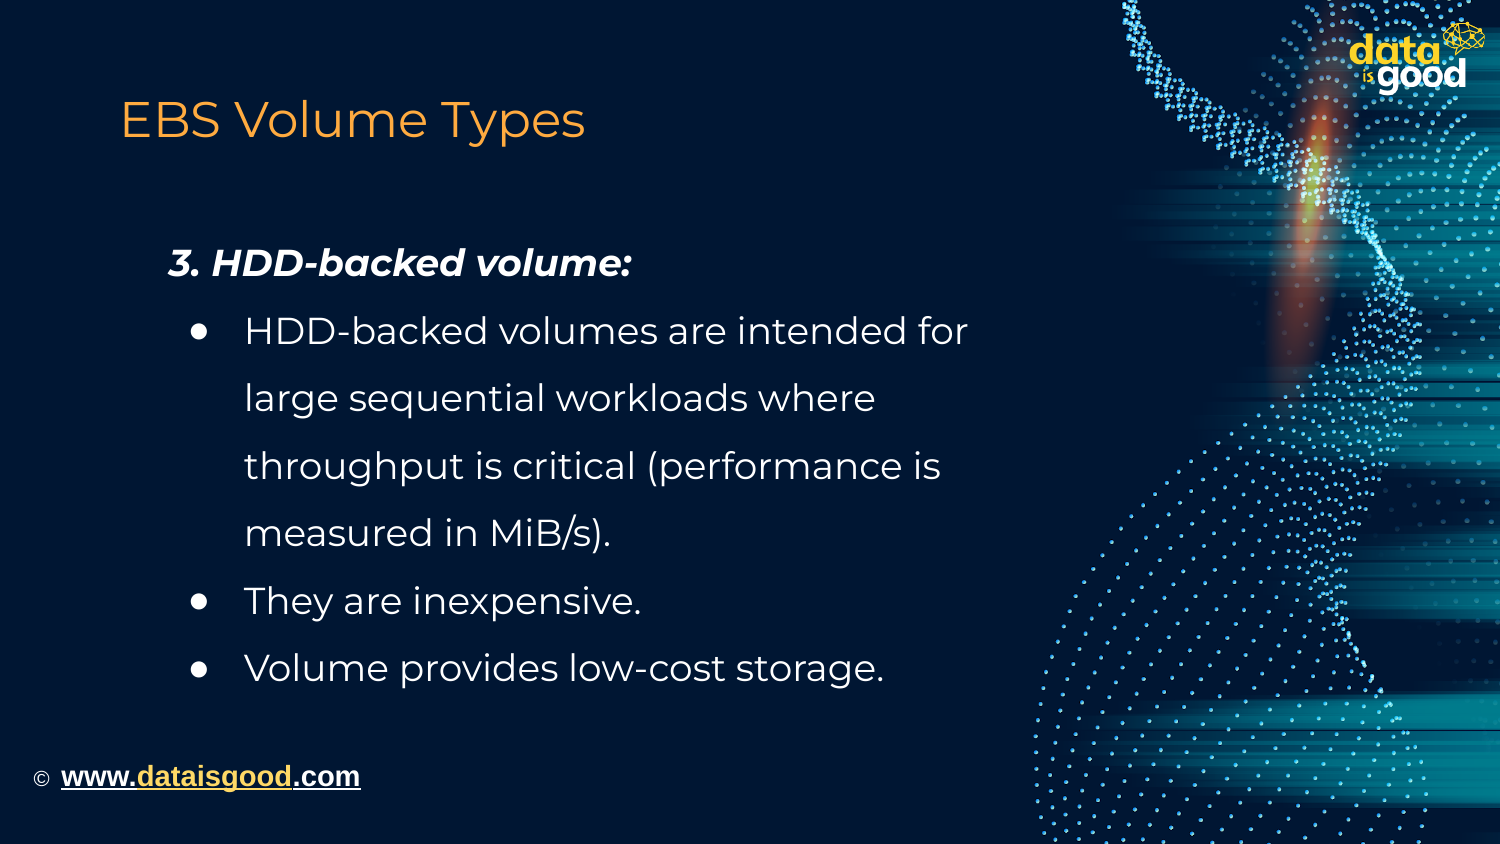

# EBS Volume Types
3. HDD-backed volume:
HDD-backed volumes are intended for large sequential workloads where throughput is critical (performance is measured in MiB/s).
They are inexpensive.
Volume provides low-cost storage.